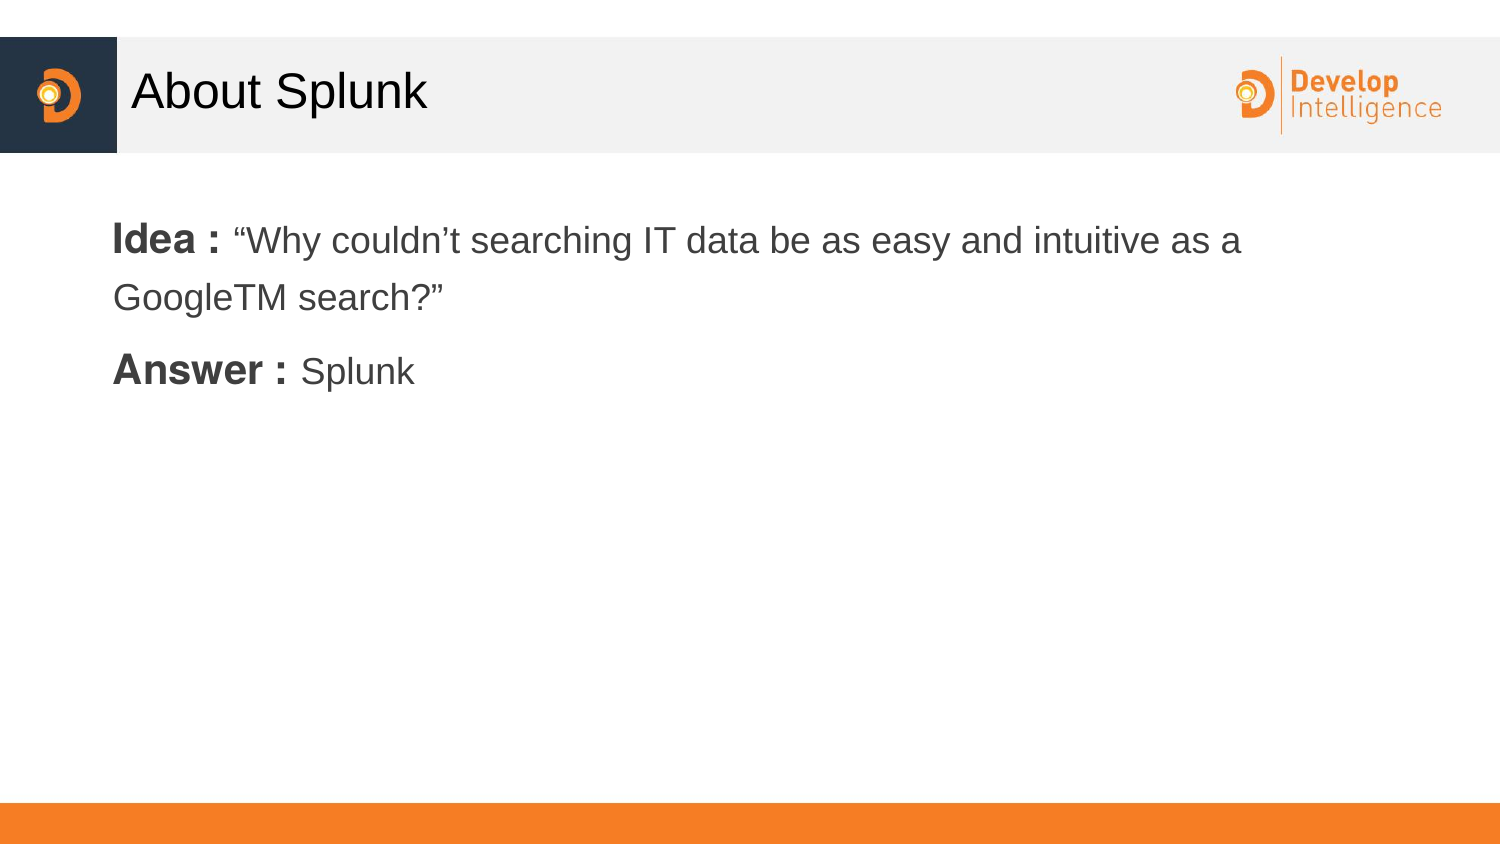

# About Splunk
Idea : “Why couldn’t searching IT data be as easy and intuitive as a GoogleTM search?”
Answer : Splunk